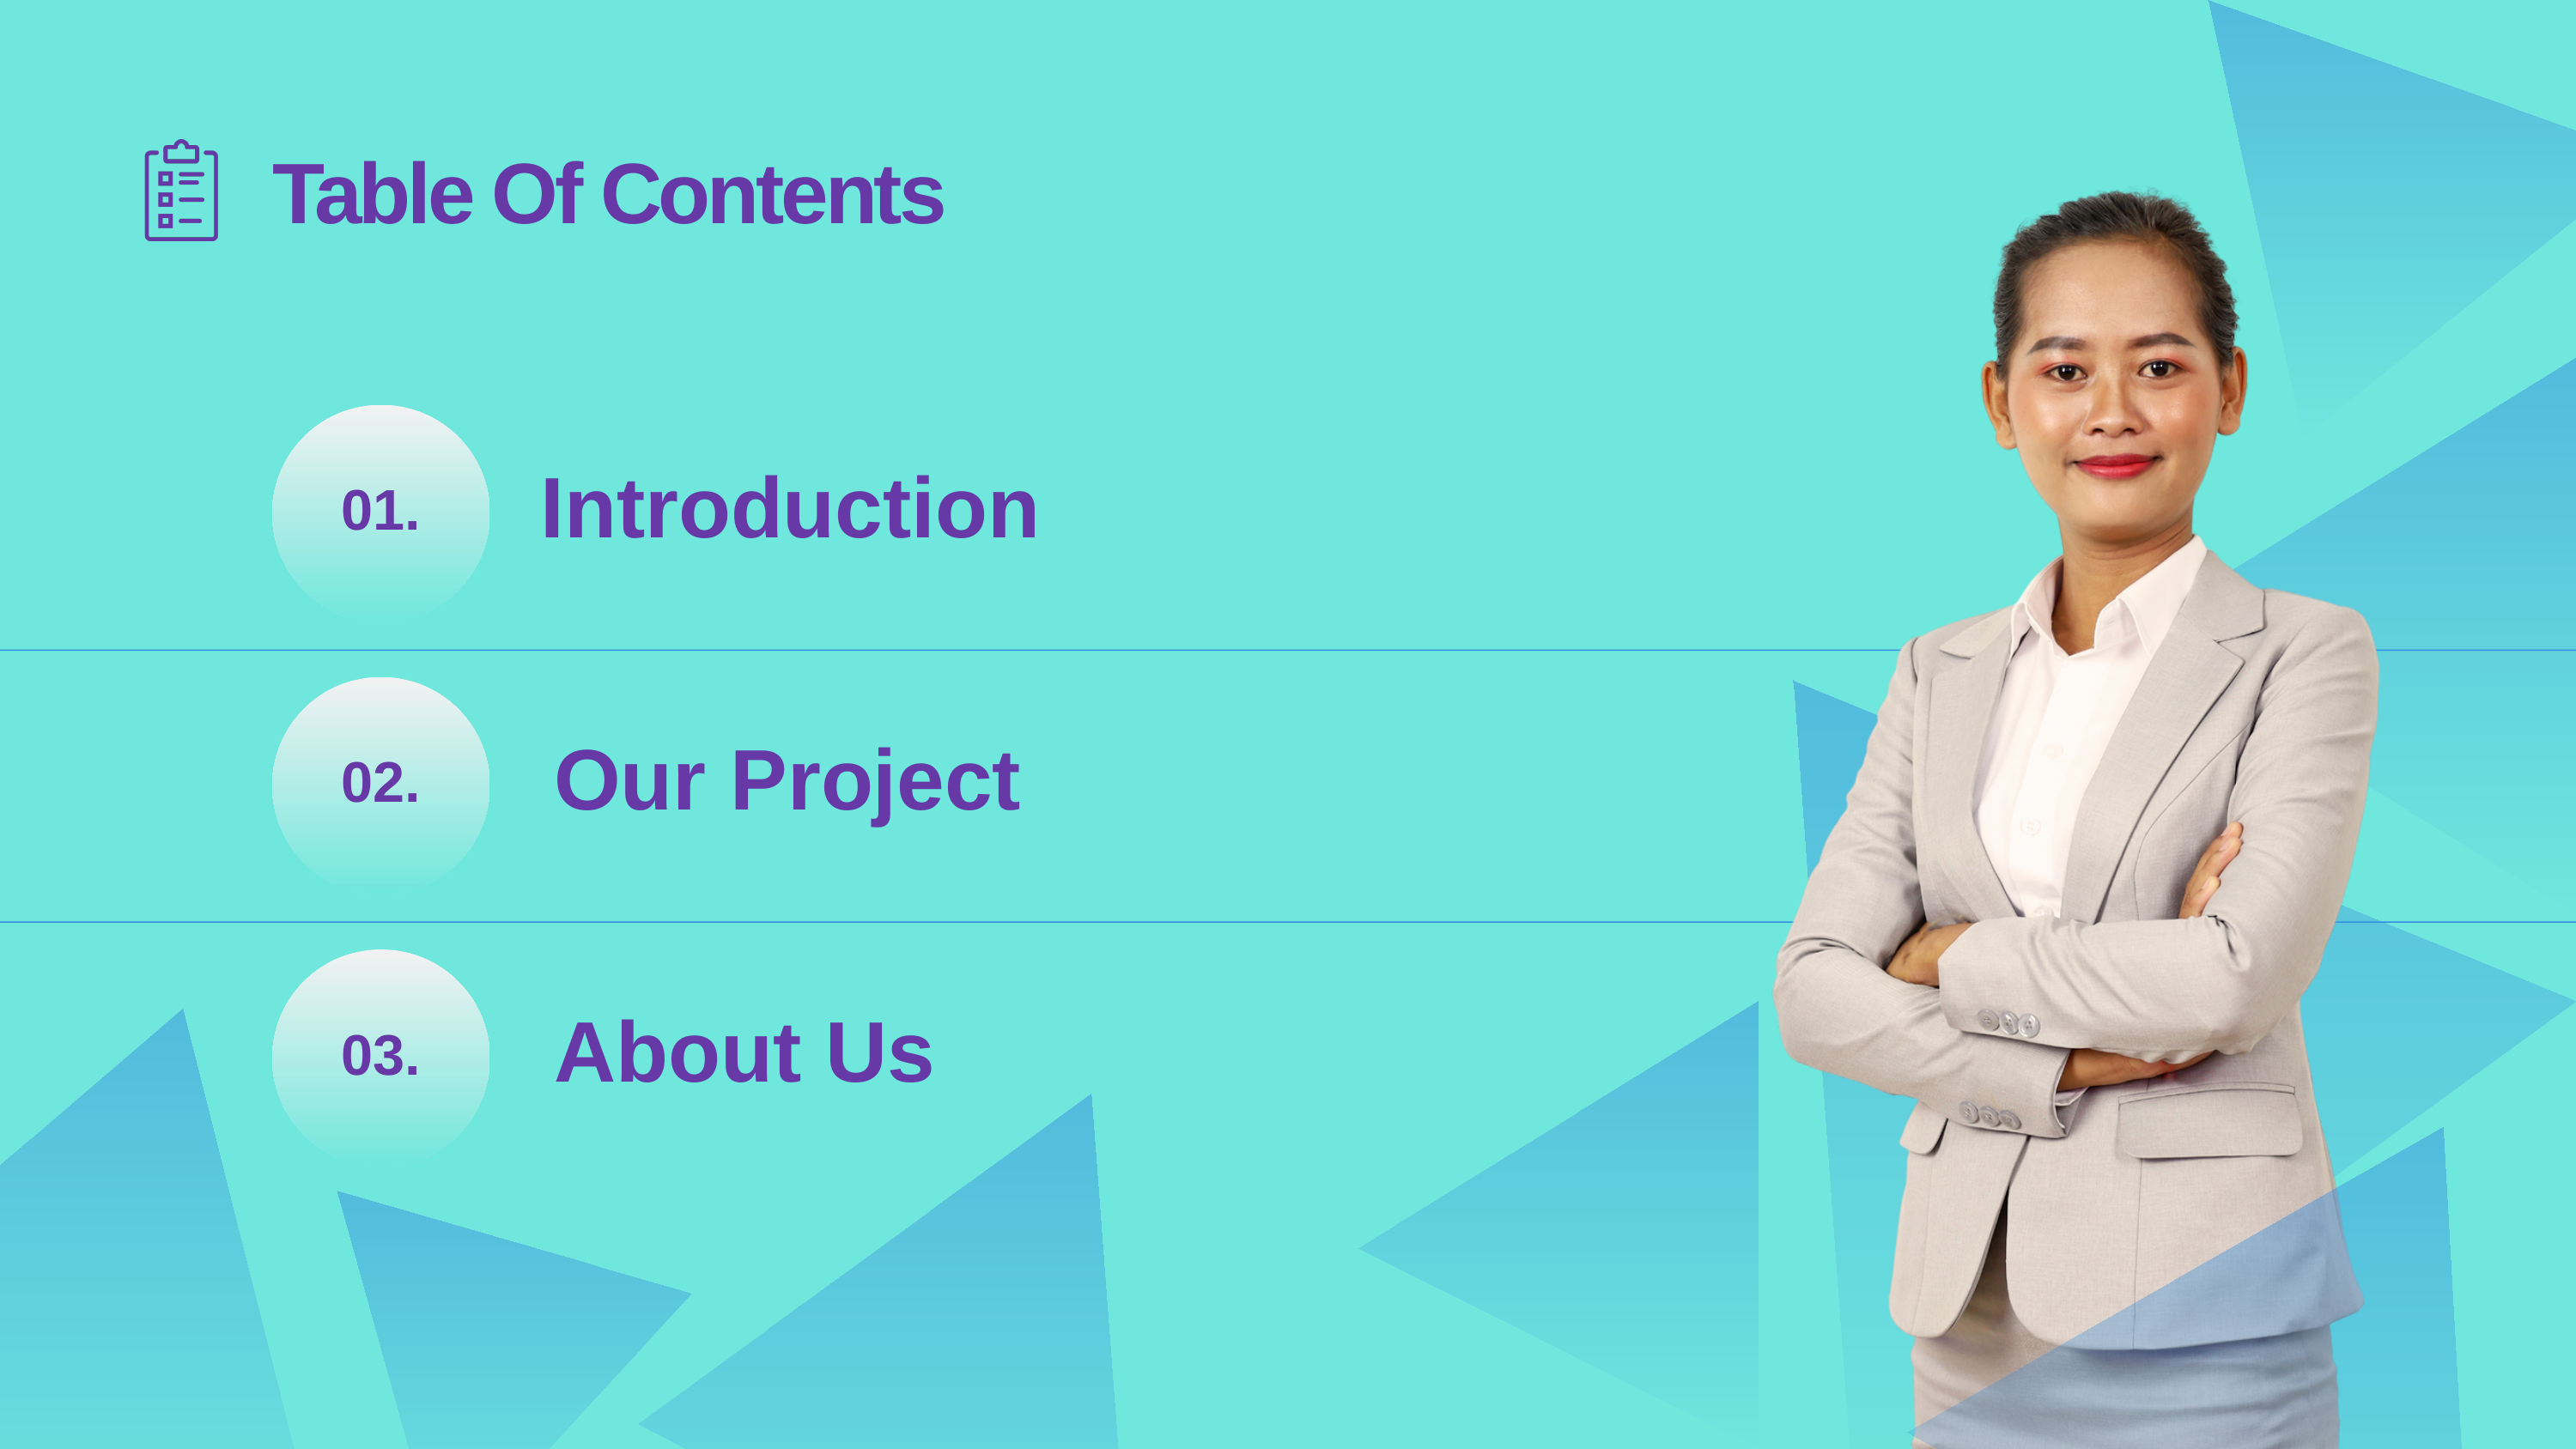

Table Of Contents

01.

Introduction

02.
Our Project

03.
About Us